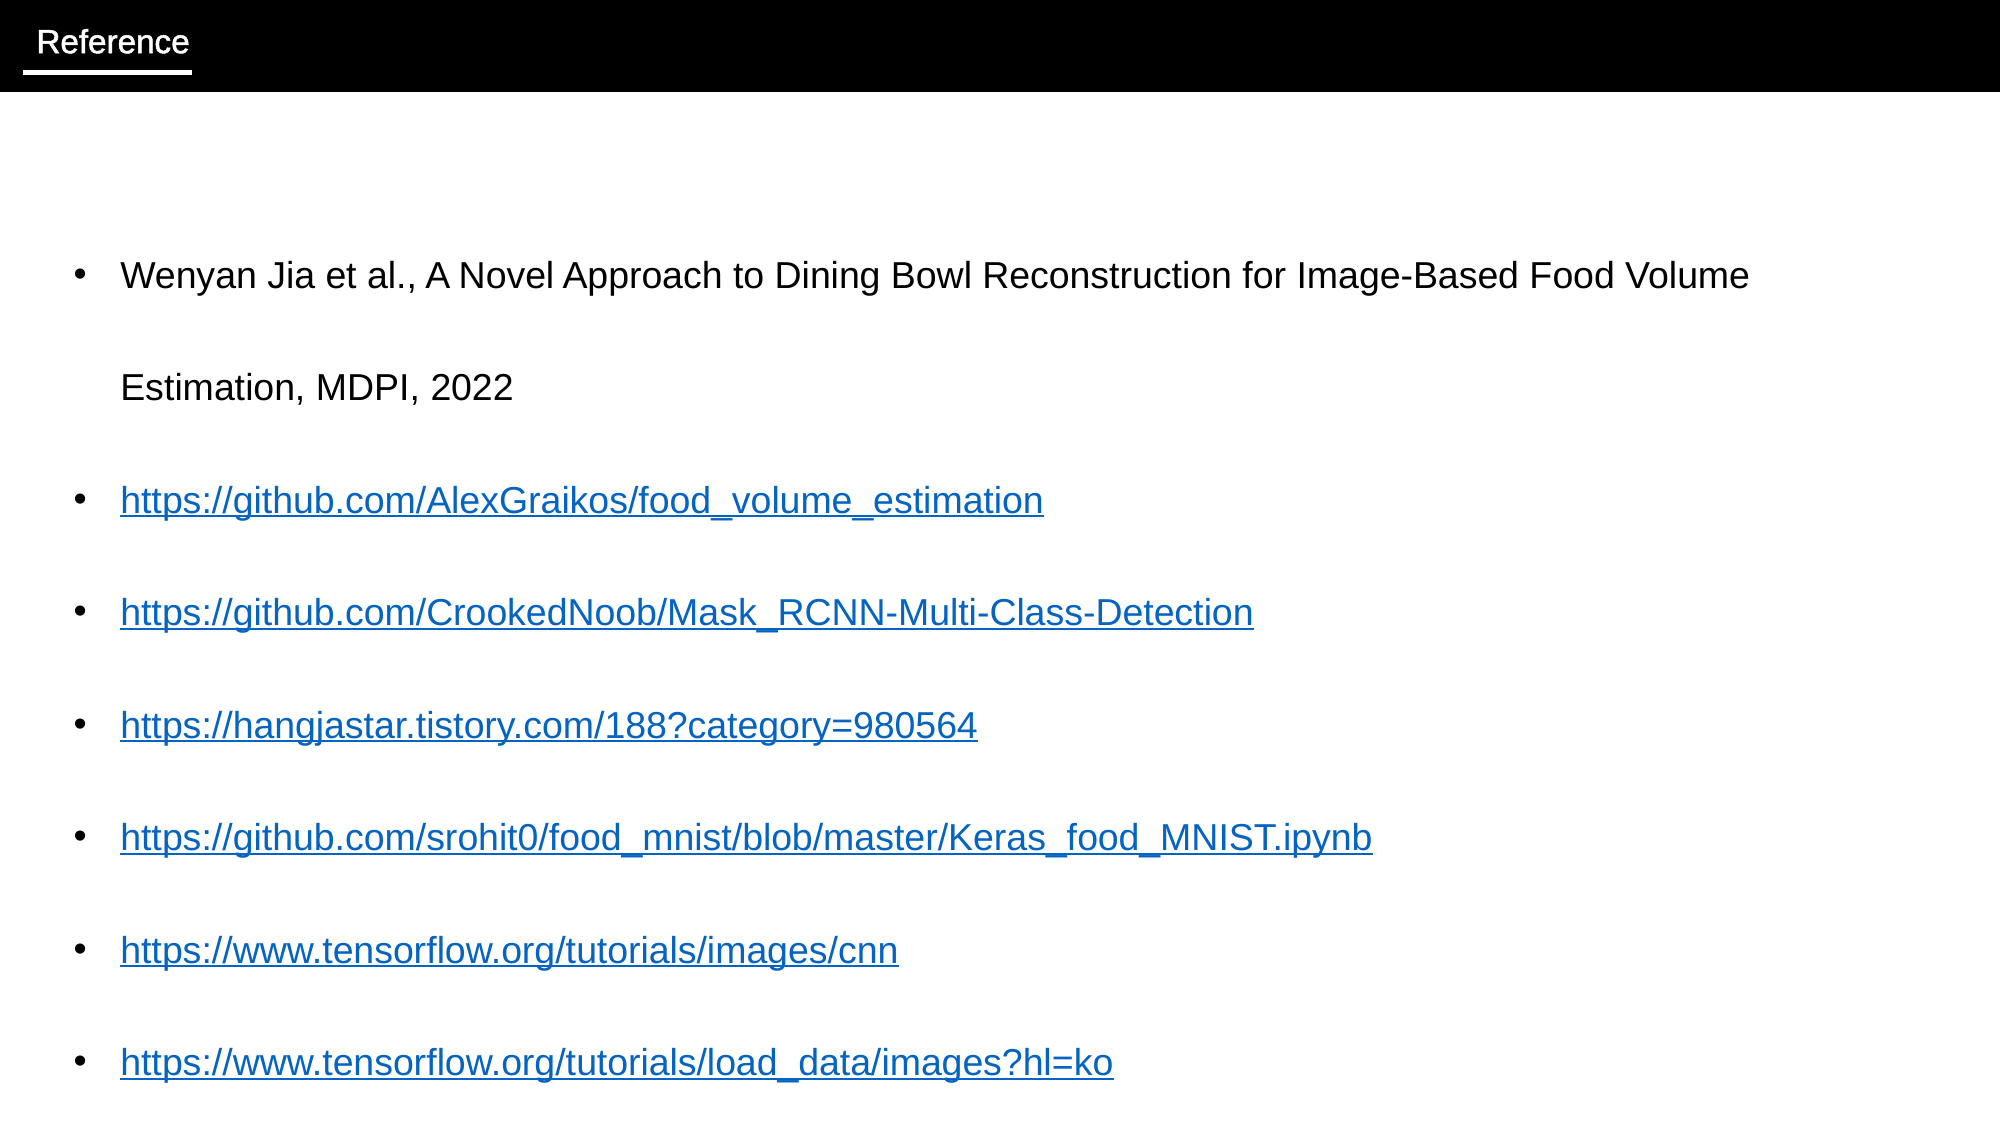

Reference
Wenyan Jia et al., A Novel Approach to Dining Bowl Reconstruction for Image-Based Food Volume Estimation, MDPI, 2022
https://github.com/AlexGraikos/food_volume_estimation
https://github.com/CrookedNoob/Mask_RCNN-Multi-Class-Detection
https://hangjastar.tistory.com/188?category=980564
https://github.com/srohit0/food_mnist/blob/master/Keras_food_MNIST.ipynb
https://www.tensorflow.org/tutorials/images/cnn
https://www.tensorflow.org/tutorials/load_data/images?hl=ko